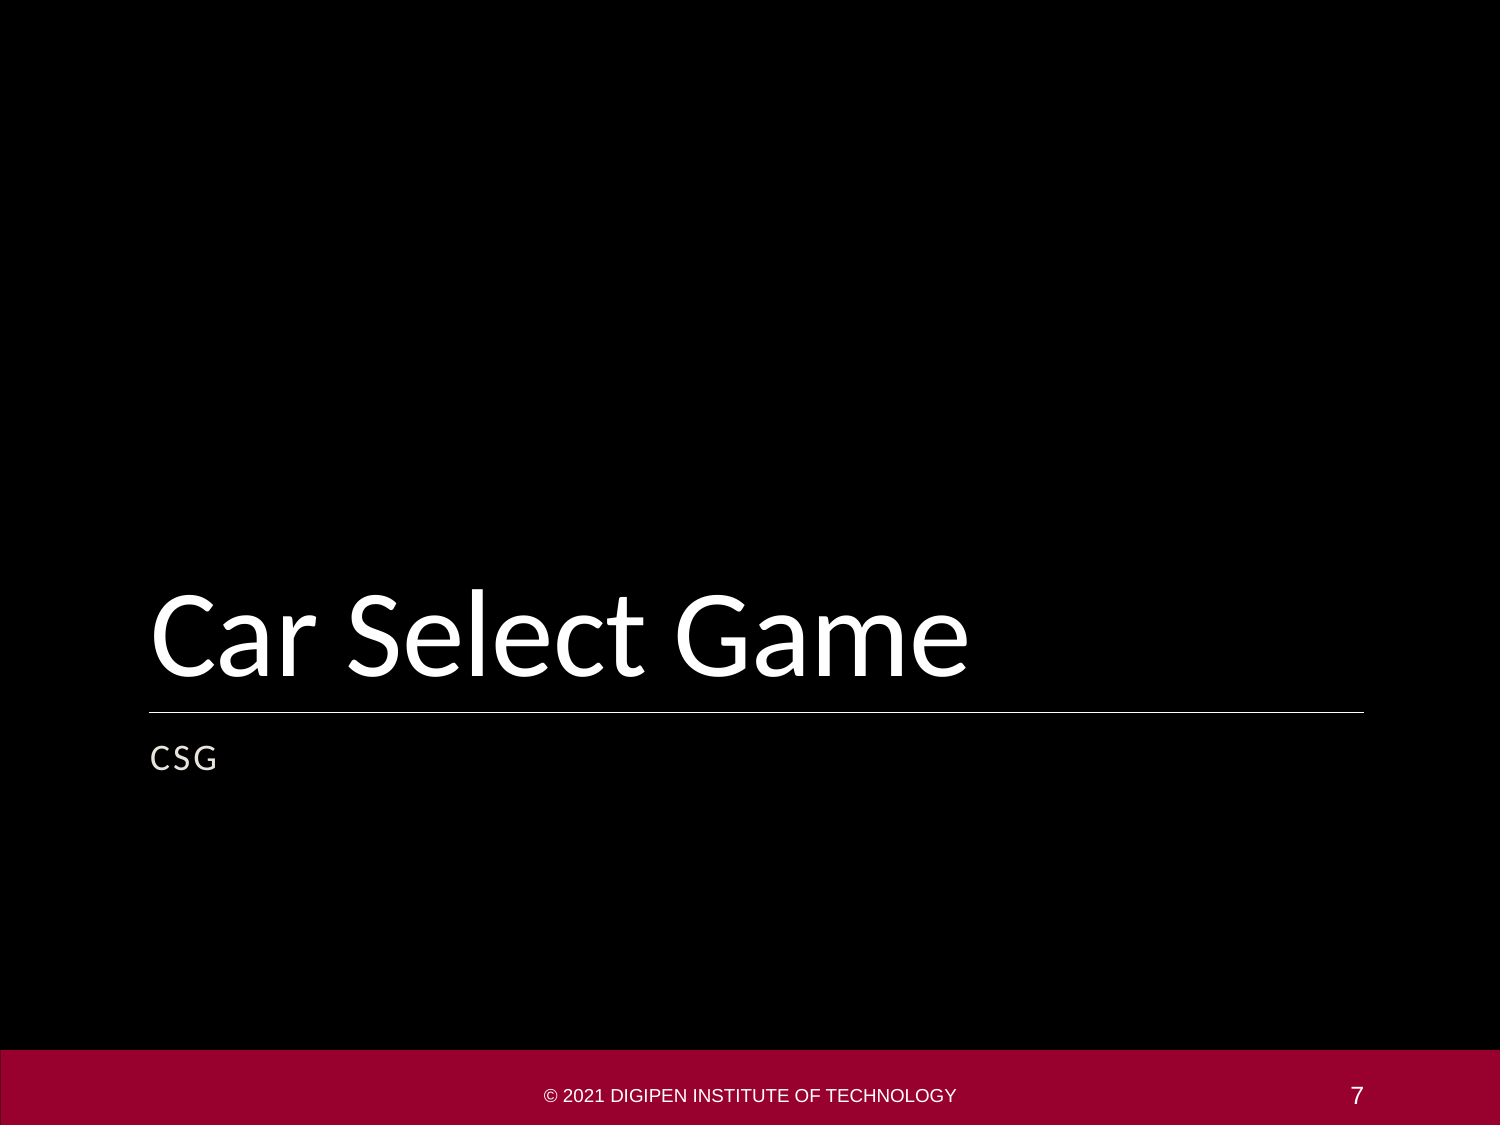

# Car Select Game
CSG
© 2021 DigiPen Institute of Technology
7